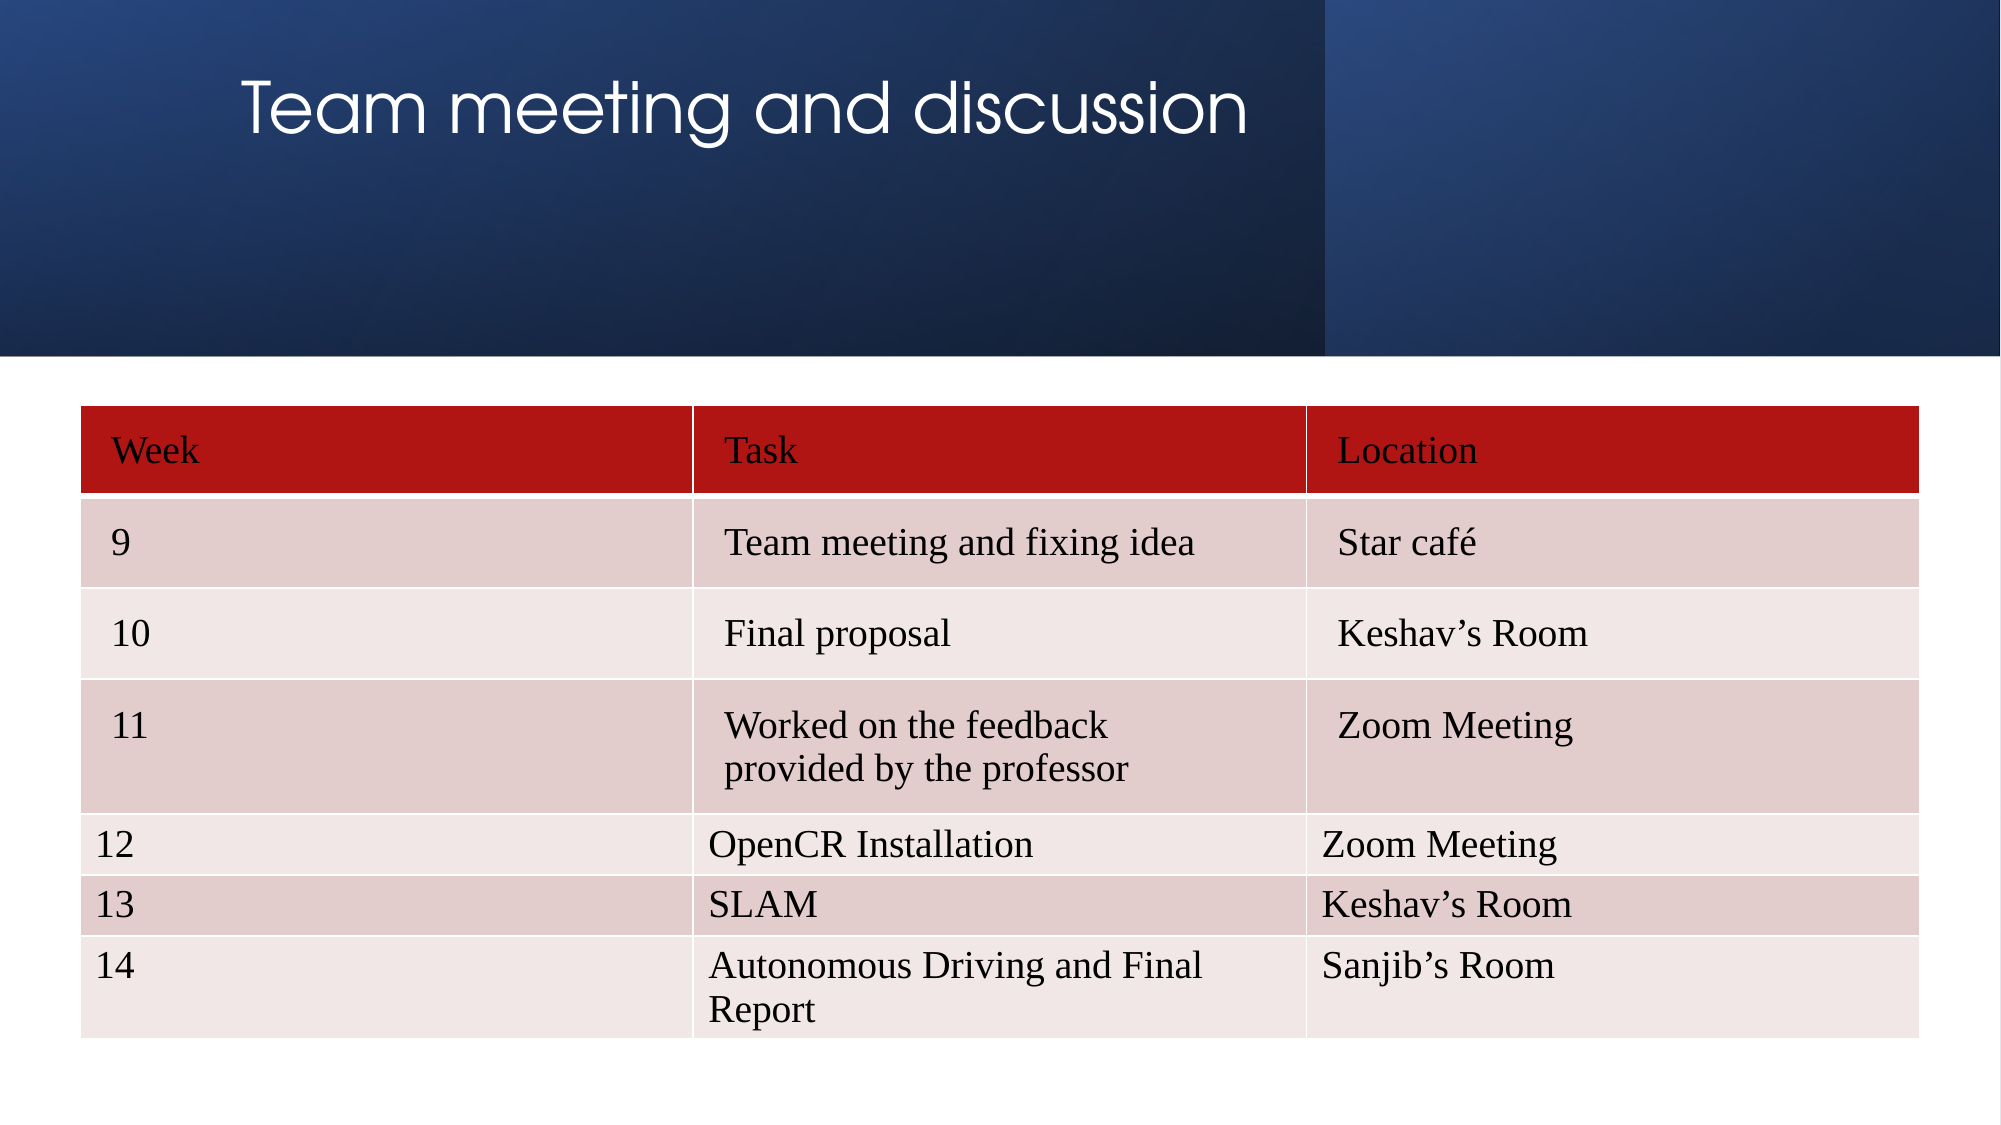

# Team meeting and discussion

| Week | Task | Location |
| --- | --- | --- |
| 9 | Team meeting and fixing idea | Star café |
| 10 | Final proposal | Keshav’s Room |
| 11 | Worked on the feedback provided by the professor | Zoom Meeting |
| 12 | OpenCR Installation | Zoom Meeting |
| 13 | SLAM | Keshav’s Room |
| 14 | Autonomous Driving and Final Report | Sanjib’s Room |